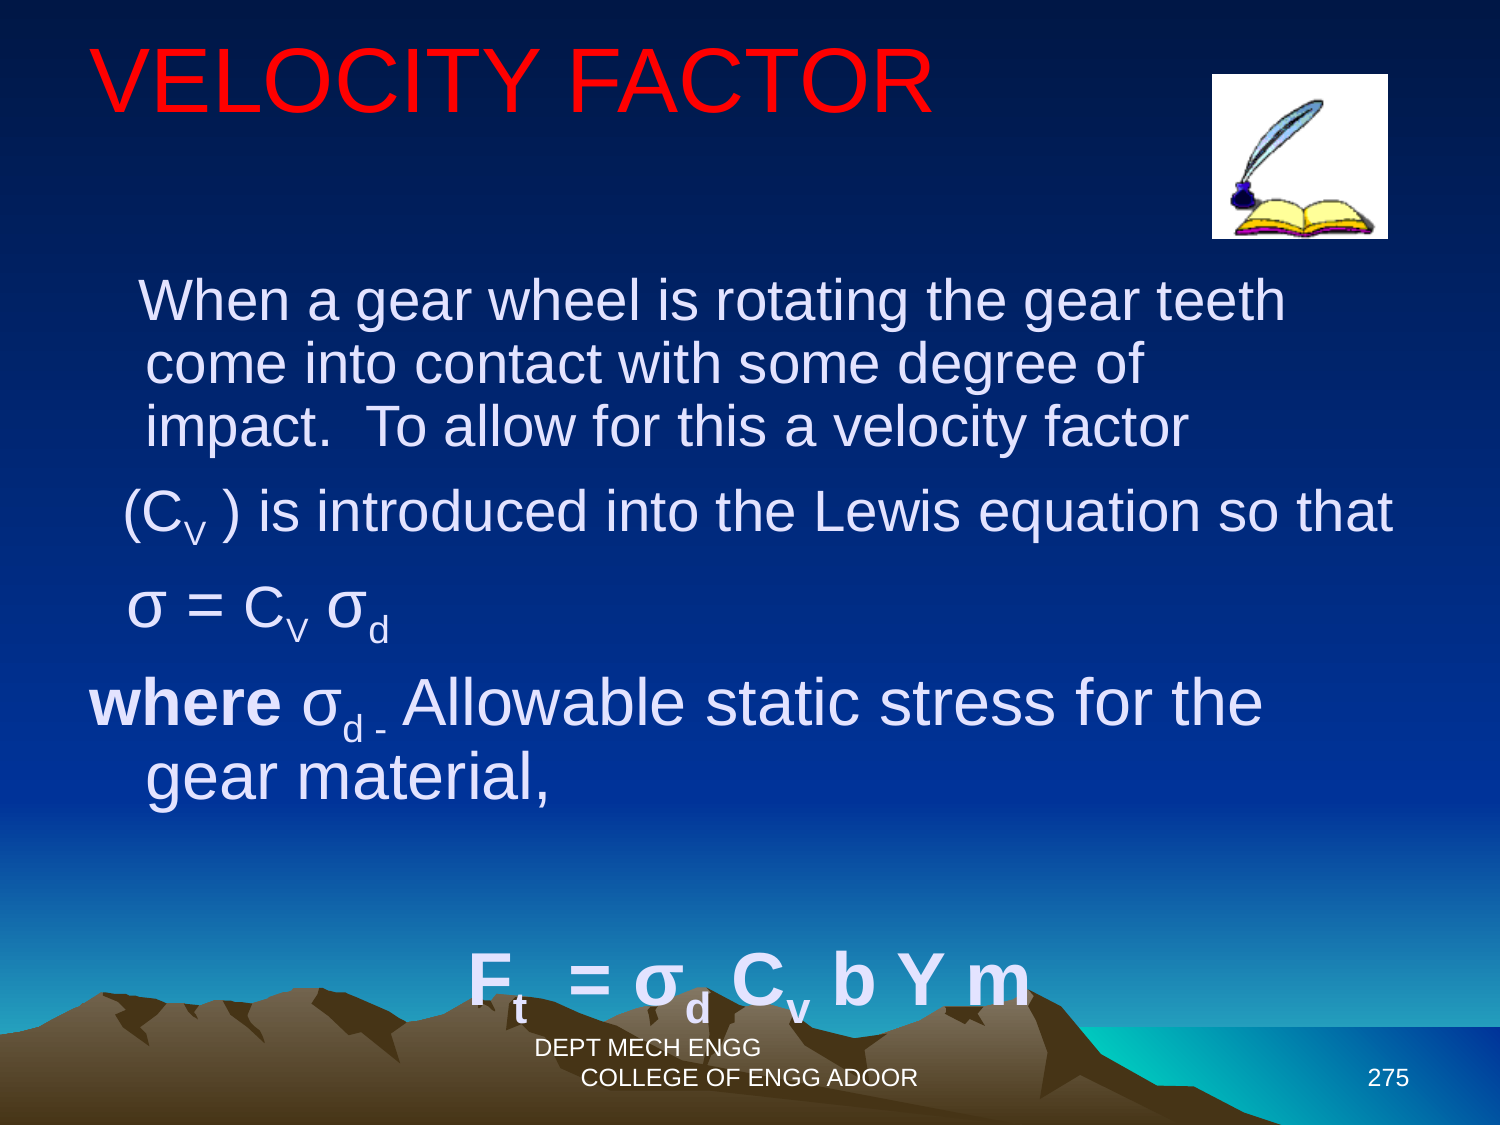

VELOCITY FACTOR
   When a gear wheel is rotating the gear teeth come into contact with some degree of impact.  To allow for this a velocity factor
  (CV ) is introduced into the Lewis equation so that
  σ = CV σd
where σd - Allowable static stress for the gear material,

Ft  = σd Cv b Y m
DEPT MECH ENGG                              COLLEGE OF ENGG ADOOR
275